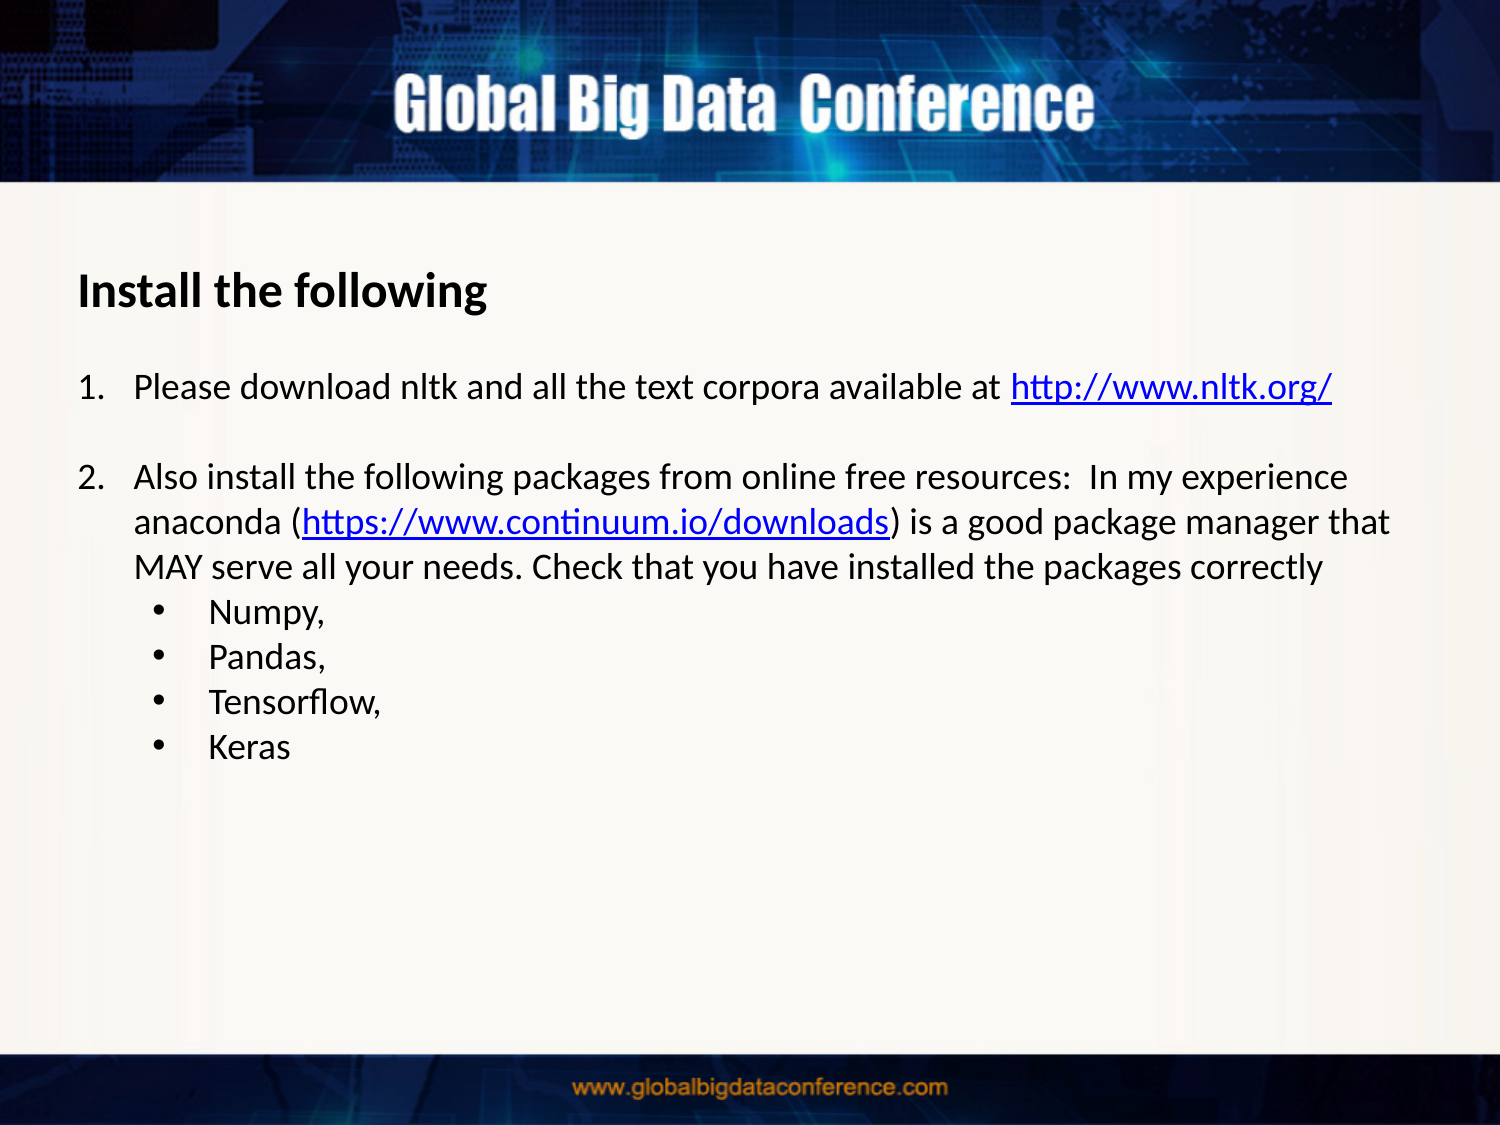

Install the following

Please download nltk and all the text corpora available at http://www.nltk.org/

Also install the following packages from online free resources:  In my experience anaconda (https://www.continuum.io/downloads) is a good package manager that MAY serve all your needs. Check that you have installed the packages correctly
Numpy,
Pandas,
Tensorflow,
Keras